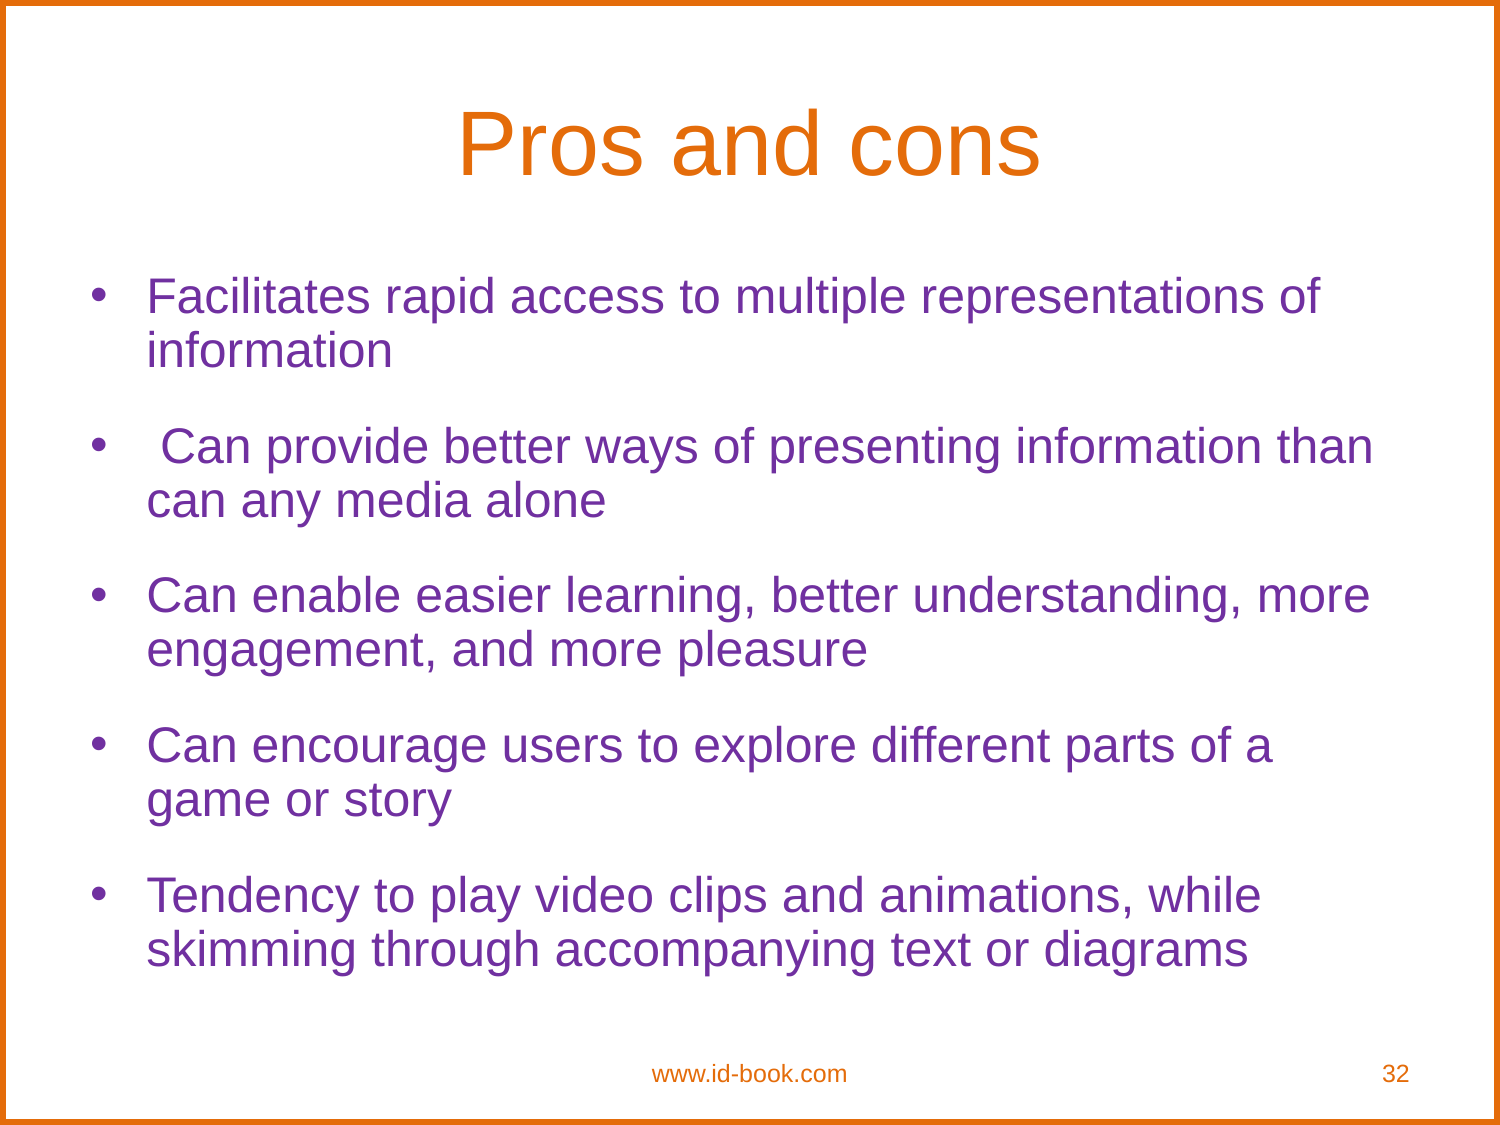

Pros and cons
Facilitates rapid access to multiple representations of information

 Can provide better ways of presenting information than can any media alone

Can enable easier learning, better understanding, more engagement, and more pleasure

Can encourage users to explore different parts of a game or story

Tendency to play video clips and animations, while skimming through accompanying text or diagrams
www.id-book.com
32